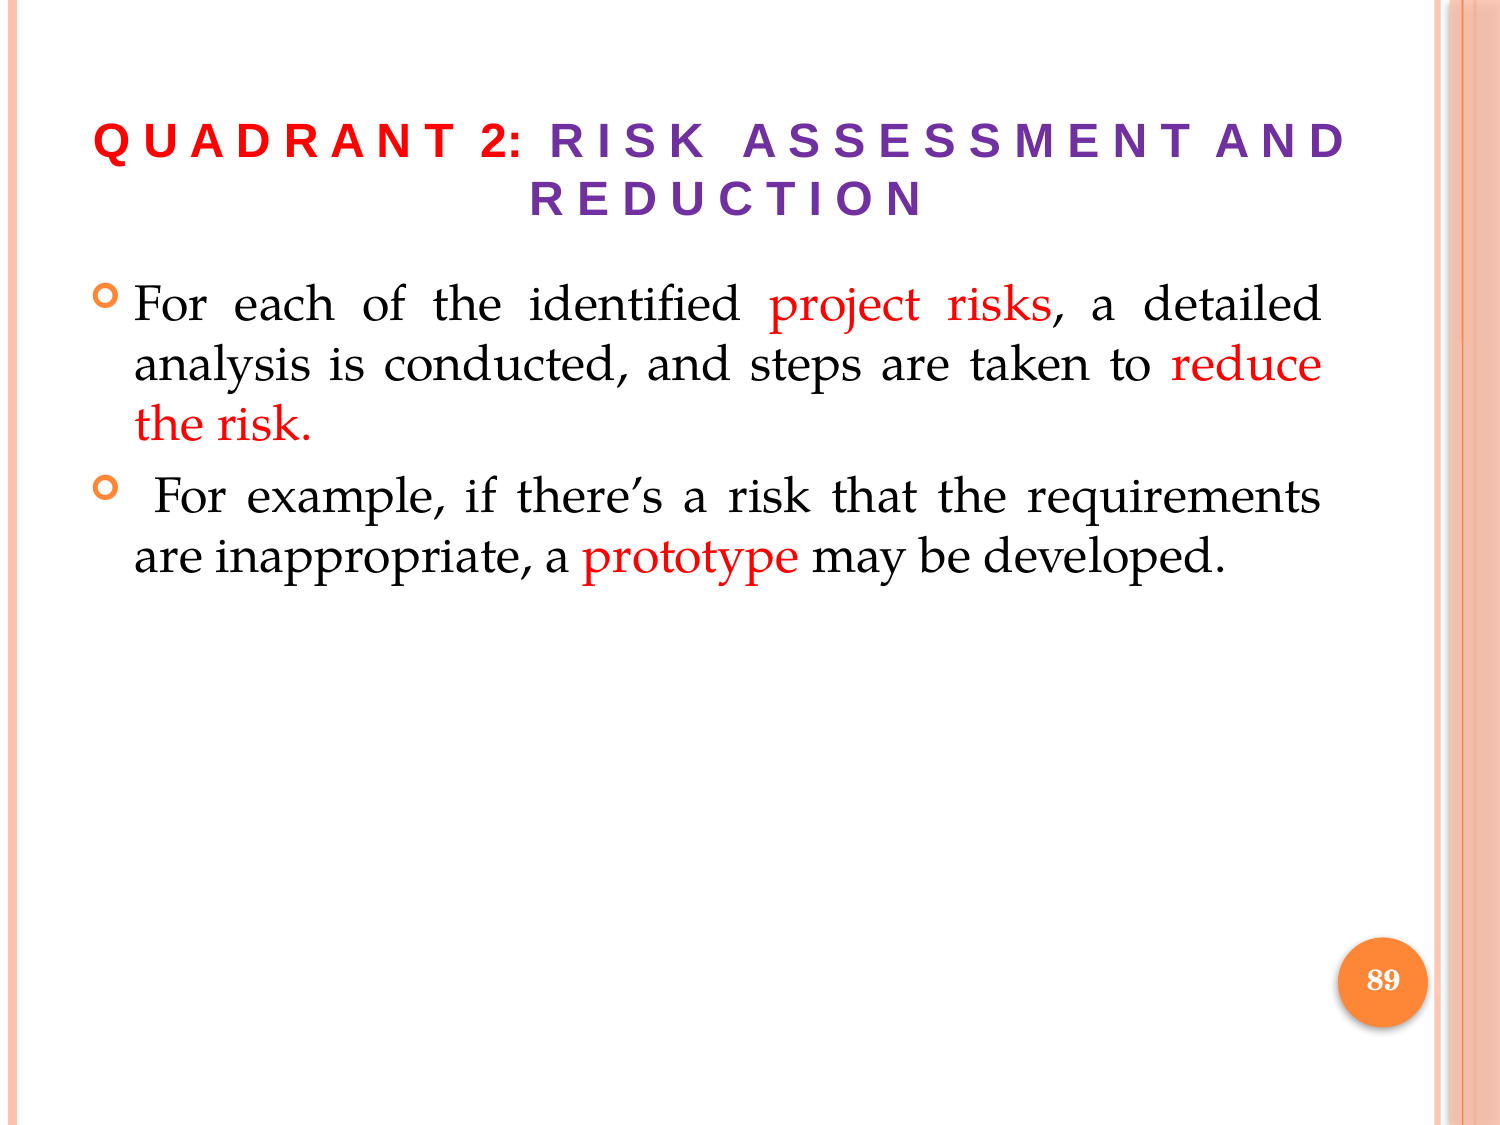

# Q U A D R A N T  2:  R I S K   A S S E S S M E N T  A N D R E D U C T I O N
For each of the identified project risks, a detailed analysis is conducted, and steps are taken to reduce the risk.
 For example, if there’s a risk that the requirements are inappropriate, a prototype may be developed.
89